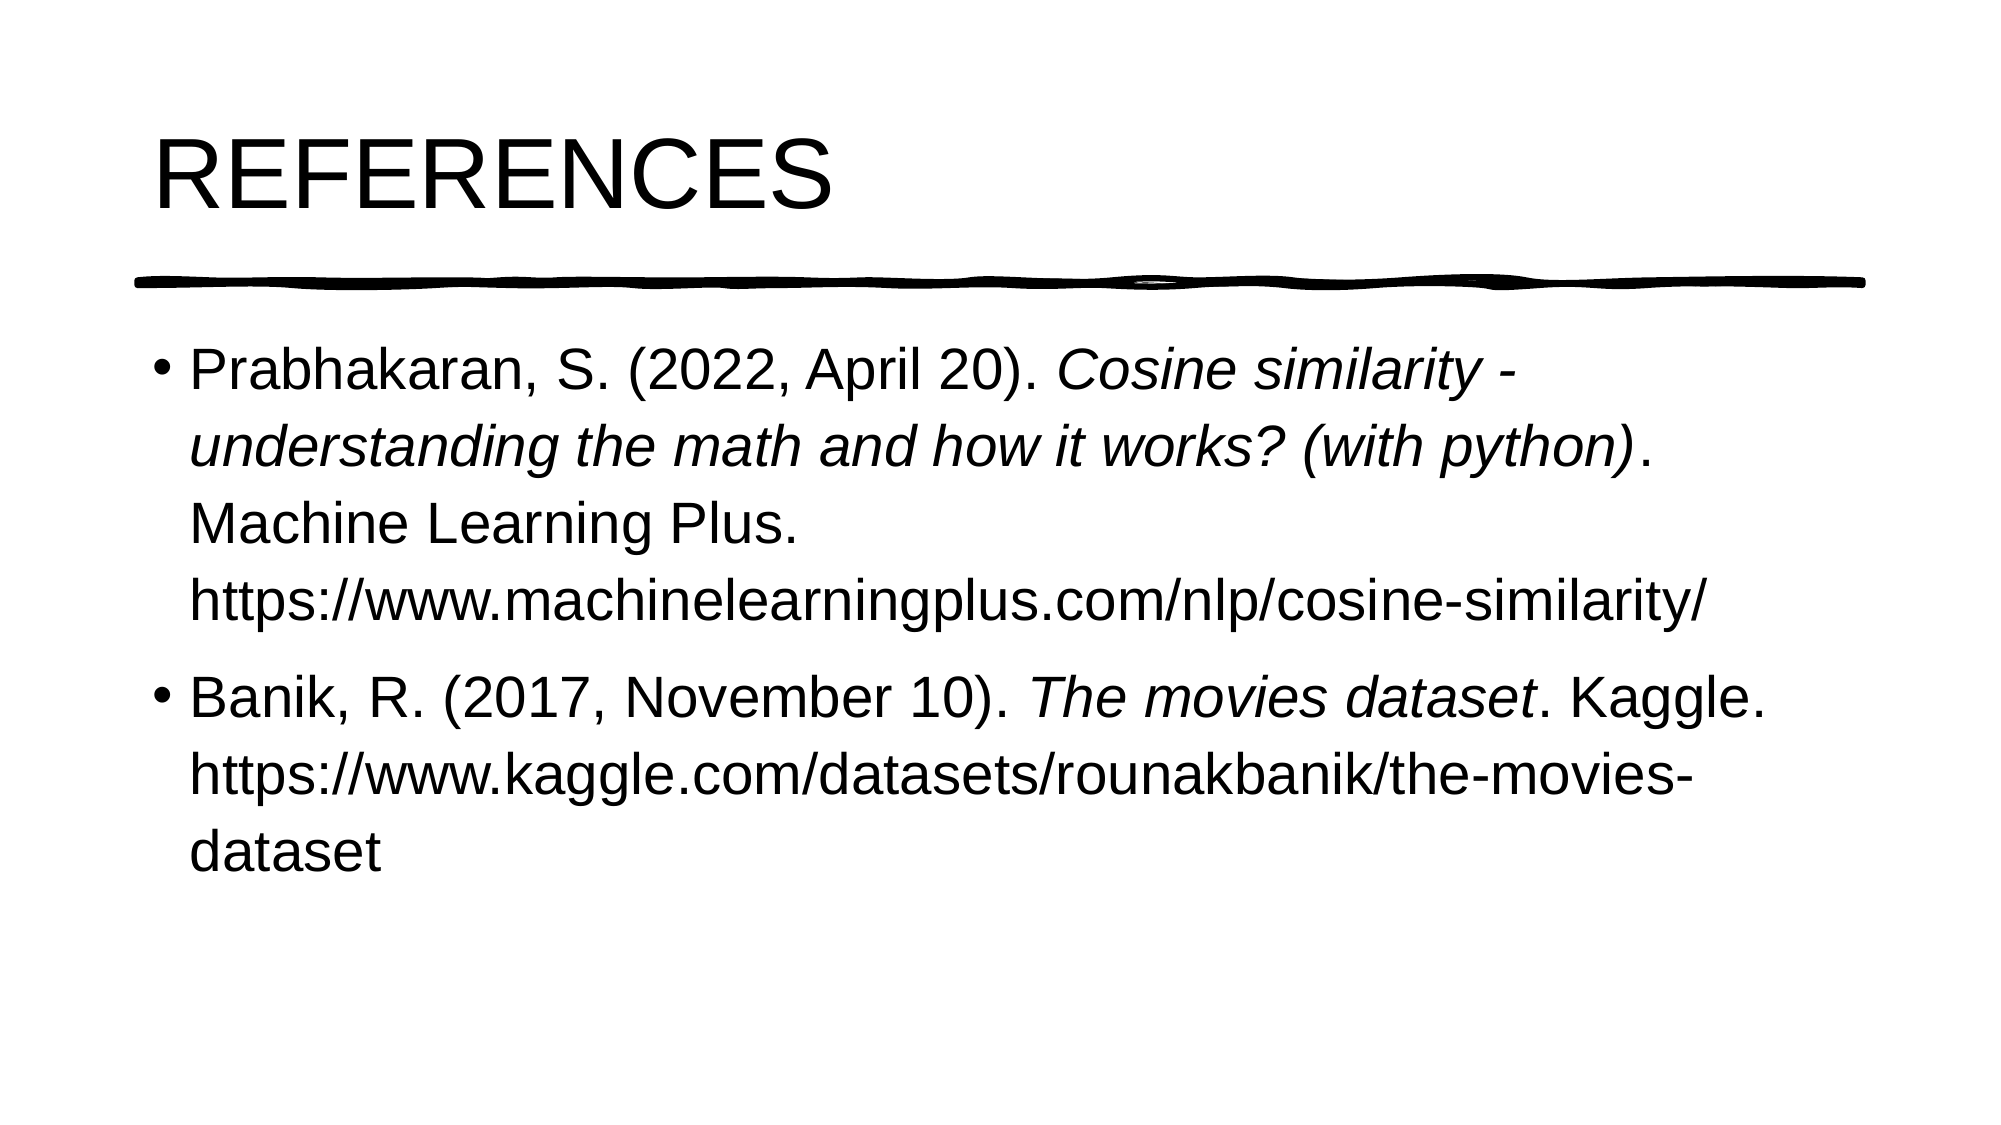

# REFERENCES
Prabhakaran, S. (2022, April 20). Cosine similarity - understanding the math and how it works? (with python). Machine Learning Plus. https://www.machinelearningplus.com/nlp/cosine-similarity/
Banik, R. (2017, November 10). The movies dataset. Kaggle. https://www.kaggle.com/datasets/rounakbanik/the-movies-dataset